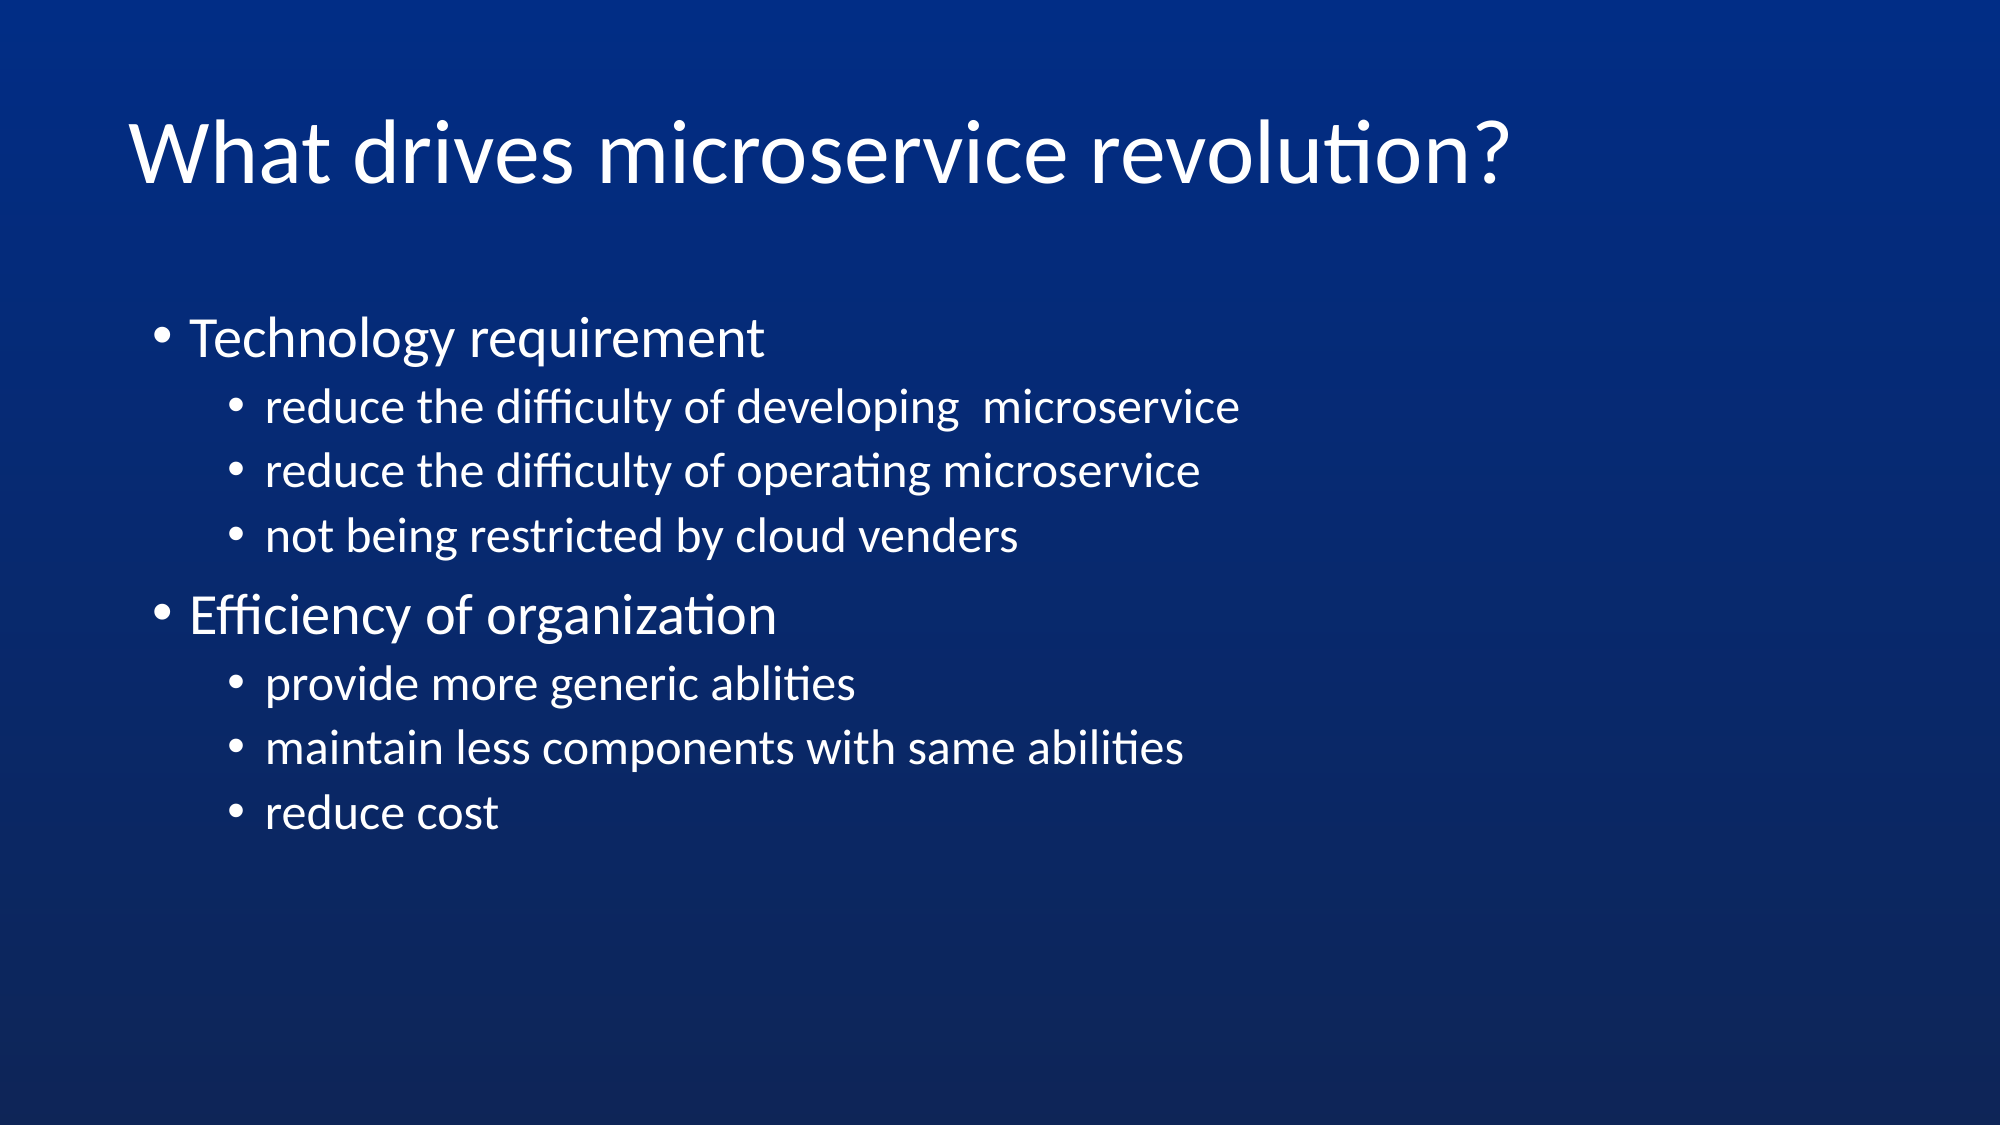

# What drives microservice revolution?
Technology requirement
reduce the difficulty of developing  microservice
reduce the difficulty of operating microservice
not being restricted by cloud venders
Efficiency of organization
provide more generic ablities
maintain less components with same abilities
reduce cost